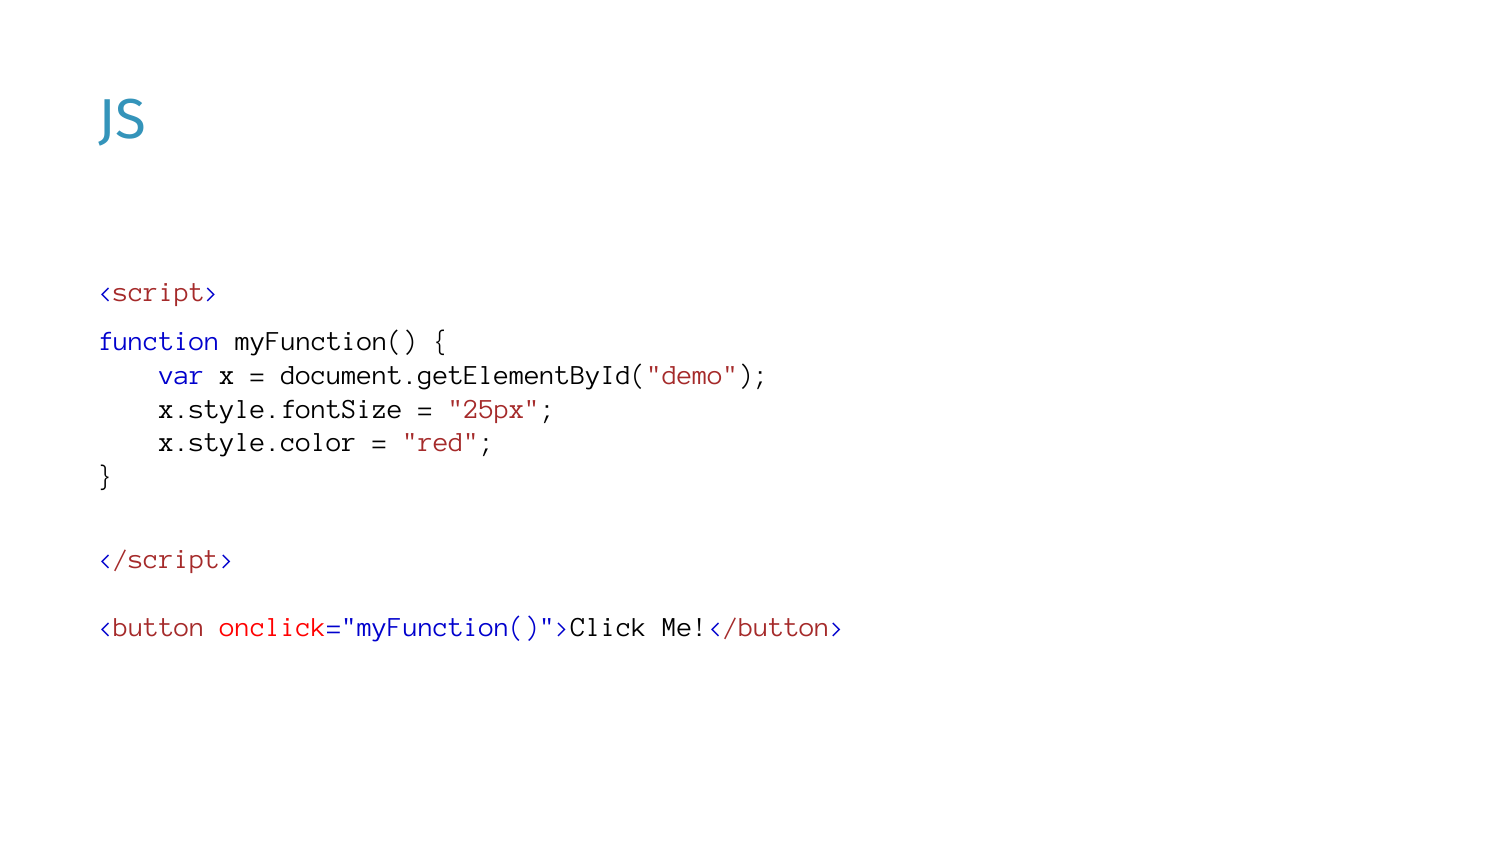

# JS
<script>
function myFunction() {
    var x = document.getElementById("demo");
    x.style.fontSize = "25px"; 
    x.style.color = "red"; 
}
</script>
<button onclick="myFunction()">Click Me!</button>